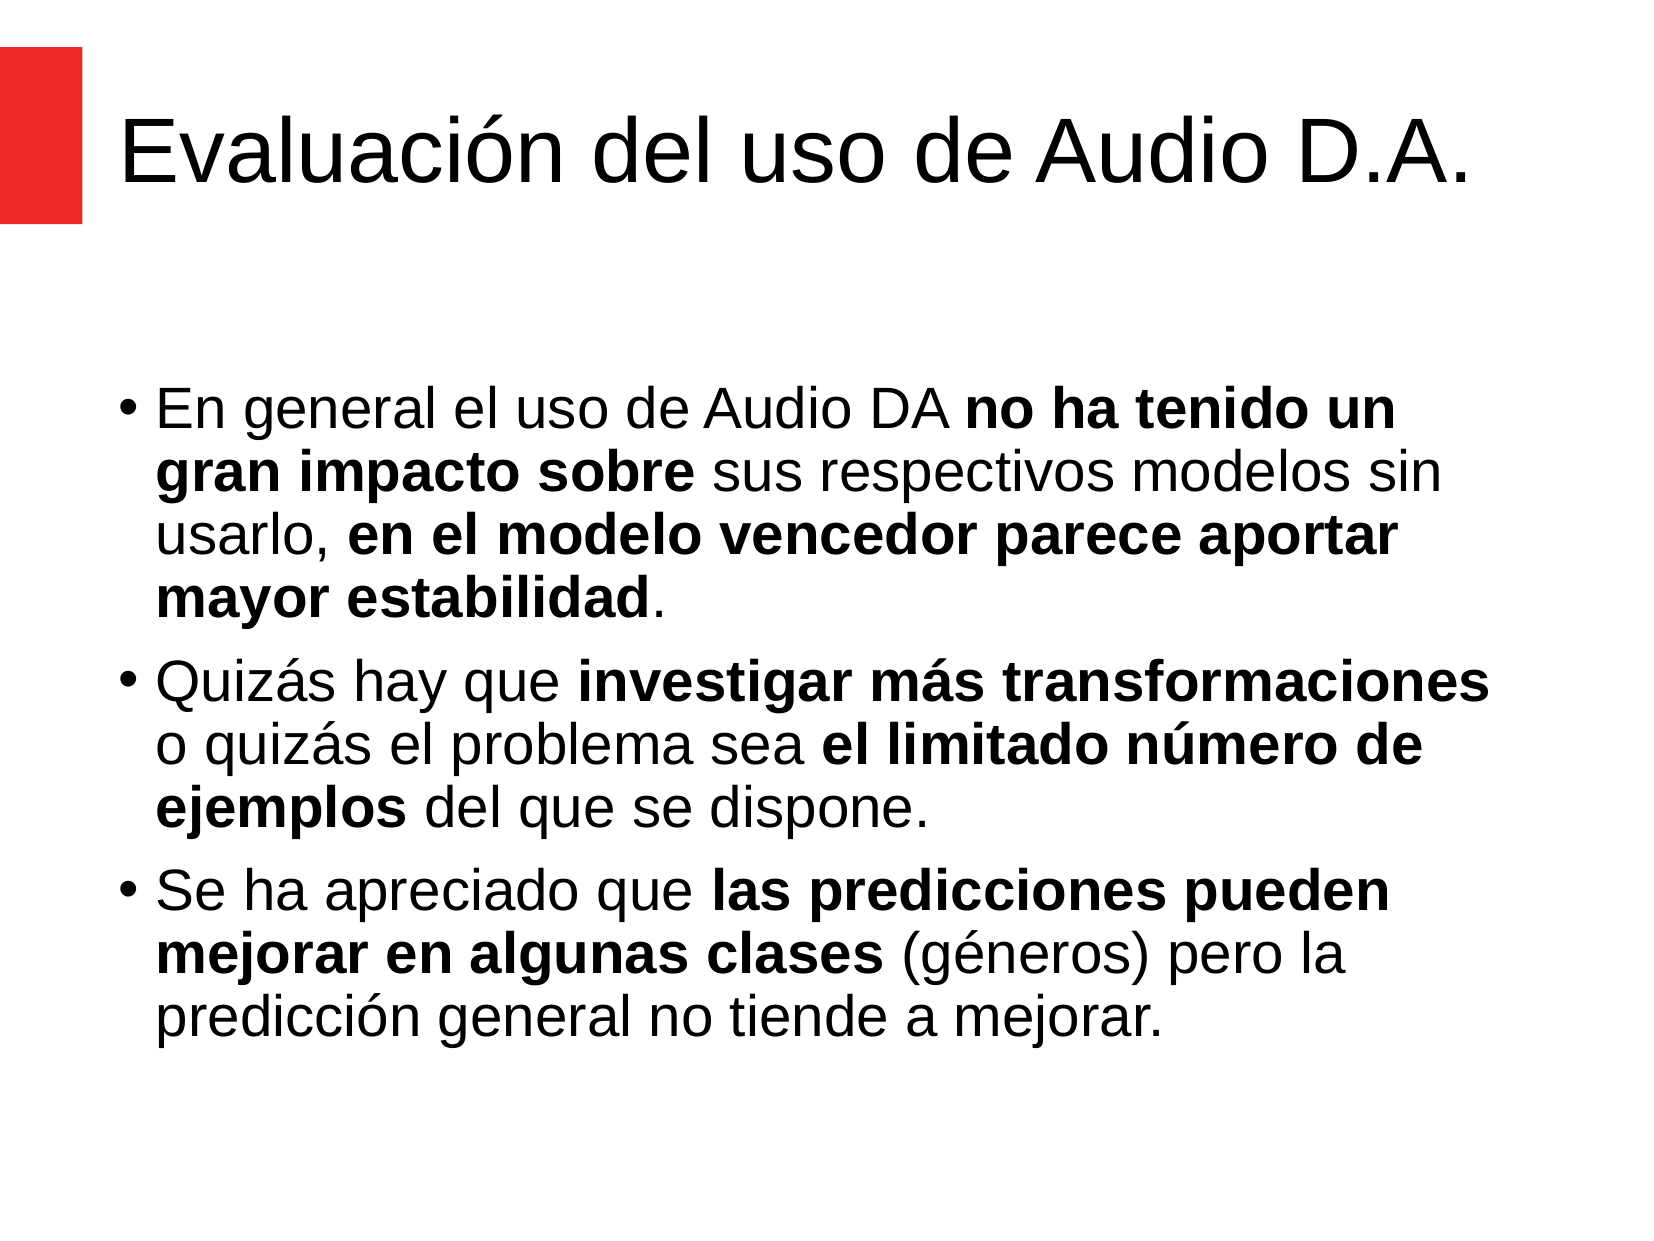

Evaluación del uso de Audio D.A.
En general el uso de Audio DA no ha tenido un gran impacto sobre sus respectivos modelos sin usarlo, en el modelo vencedor parece aportar mayor estabilidad.
Quizás hay que investigar más transformaciones o quizás el problema sea el limitado número de ejemplos del que se dispone.
Se ha apreciado que las predicciones pueden mejorar en algunas clases (géneros) pero la predicción general no tiende a mejorar.